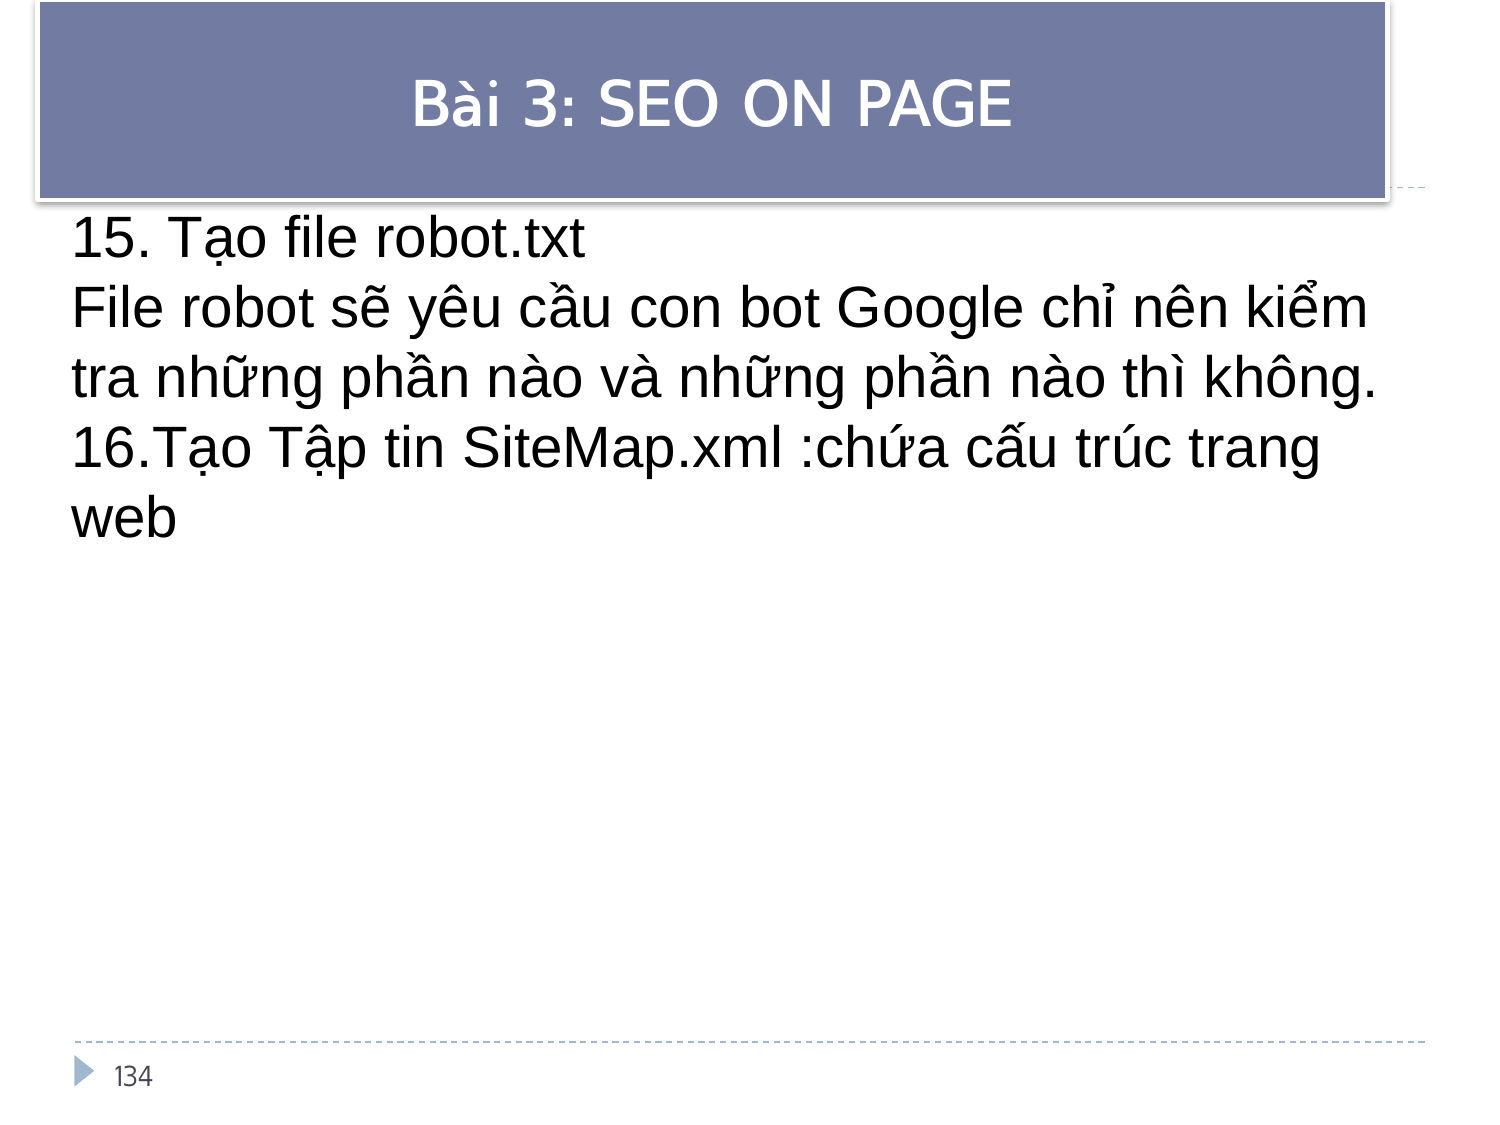

# Bài 3: SEO ON PAGE
15. Tạo file robot.txt
File robot sẽ yêu cầu con bot Google chỉ nên kiểm tra những phần nào và những phần nào thì không.
16.Tạo Tập tin SiteMap.xml :chứa cấu trúc trang web

134